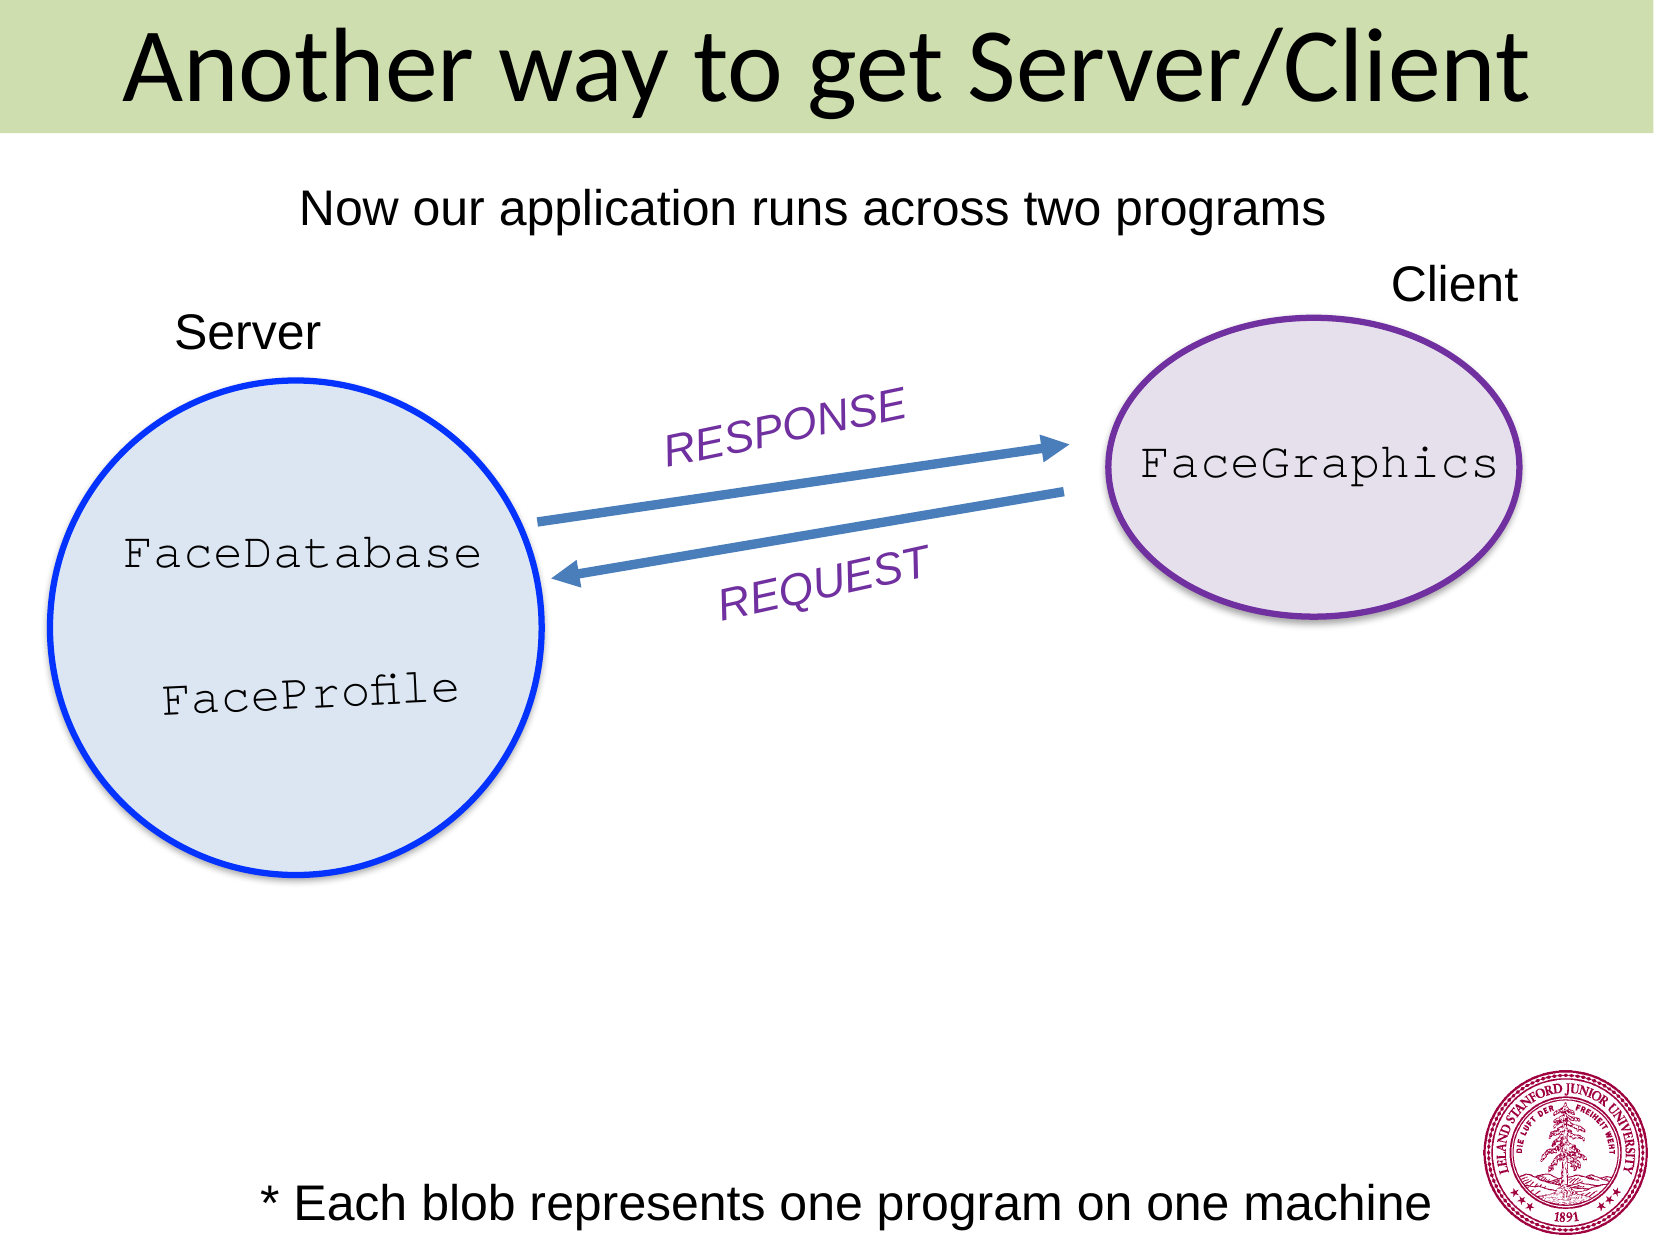

Another way to get Server/Client
Now our application runs across two programs
Client
Server

RESPONSE
FaceGraphics
FaceDatabase
REQUEST
FaceProfile
* Each blob represents one program on one machine